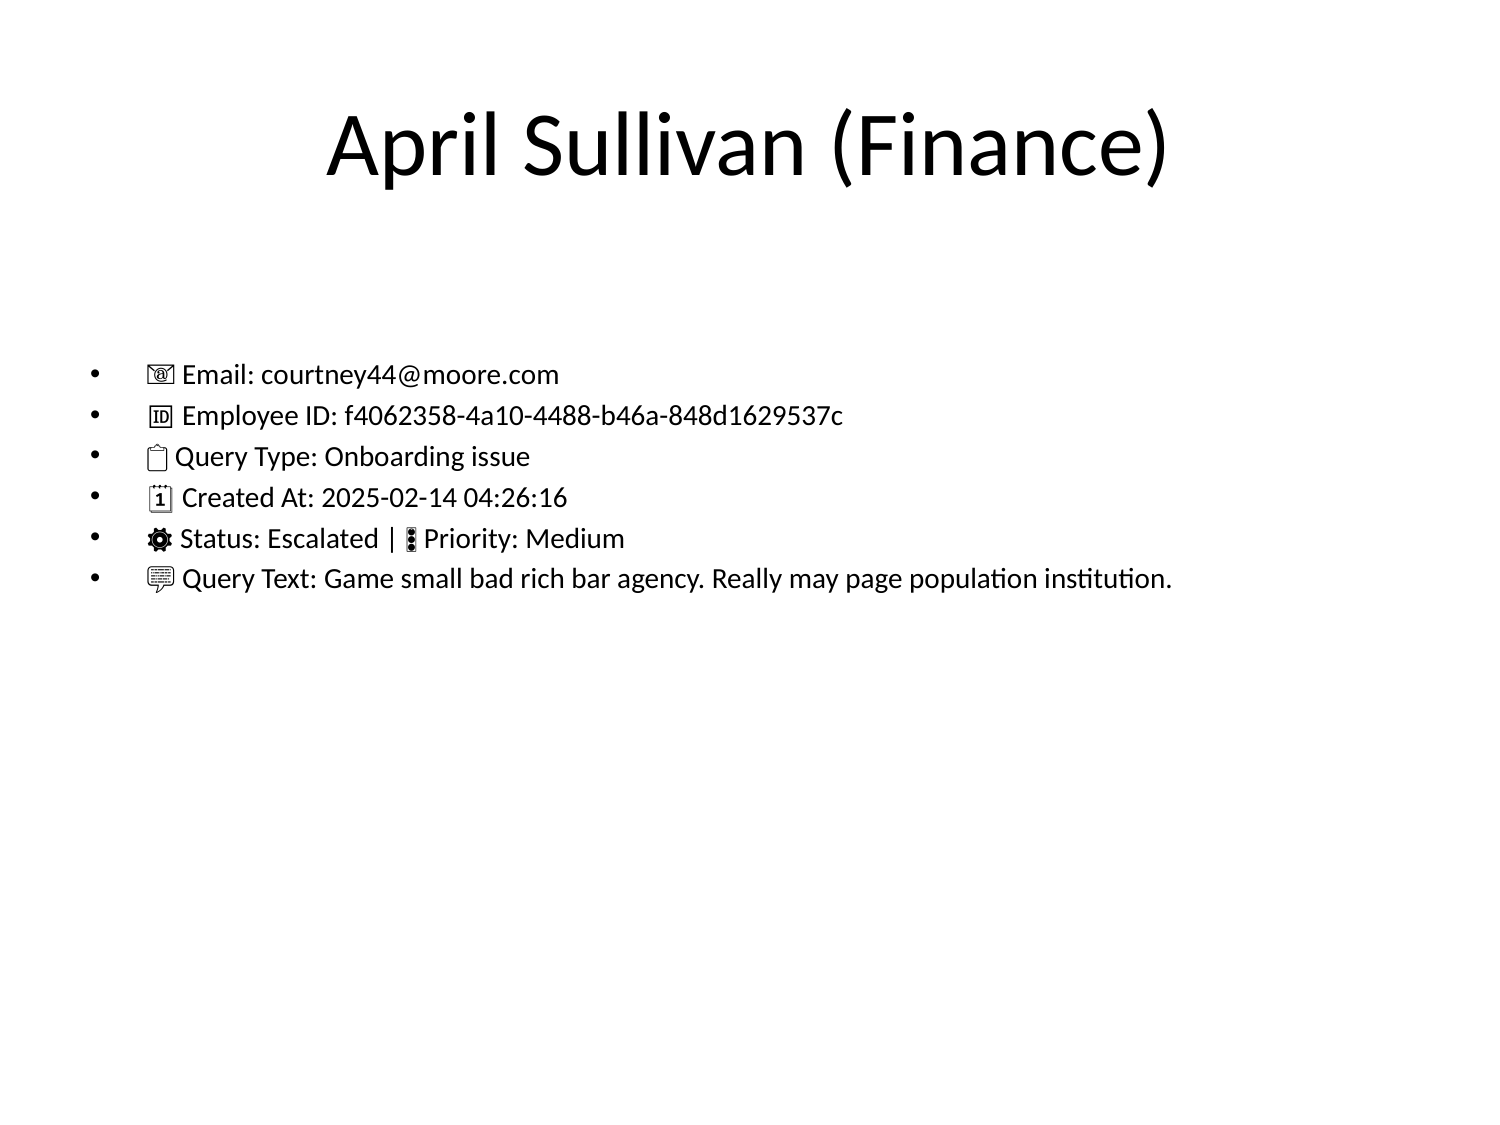

# April Sullivan (Finance)

📧 Email: courtney44@moore.com
🆔 Employee ID: f4062358-4a10-4488-b46a-848d1629537c
📋 Query Type: Onboarding issue
🗓 Created At: 2025-02-14 04:26:16
⚙ Status: Escalated | 🚦 Priority: Medium
💬 Query Text: Game small bad rich bar agency. Really may page population institution.